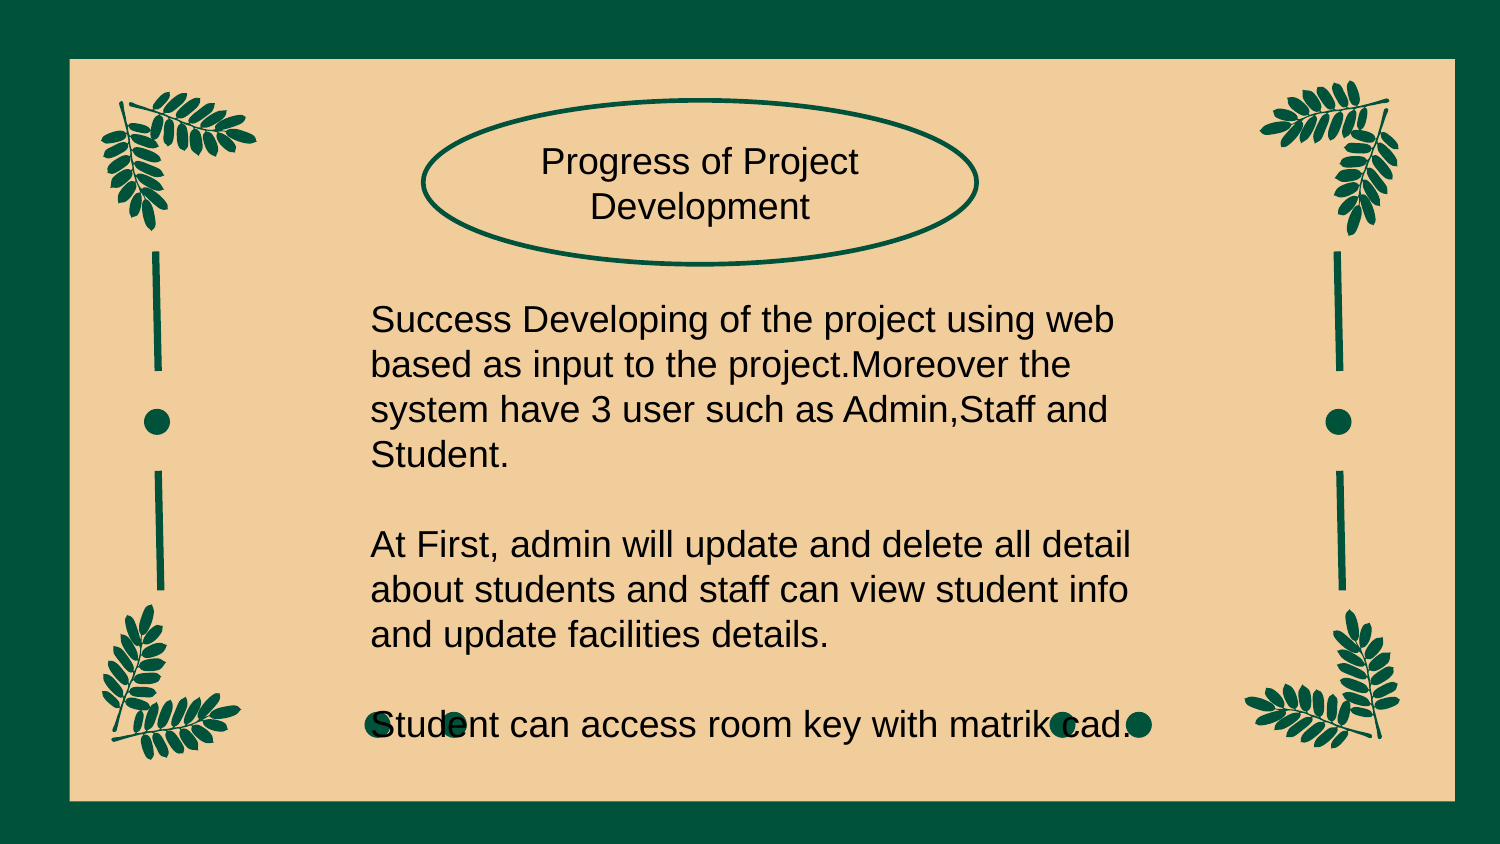

Progress of Project Development

Success Developing of the project using web based as input to the project.Moreover the system have 3 user such as Admin,Staff and Student.

At First, admin will update and delete all detail about students and staff can view student info and update facilities details.

Student can access room key with matrik cad.